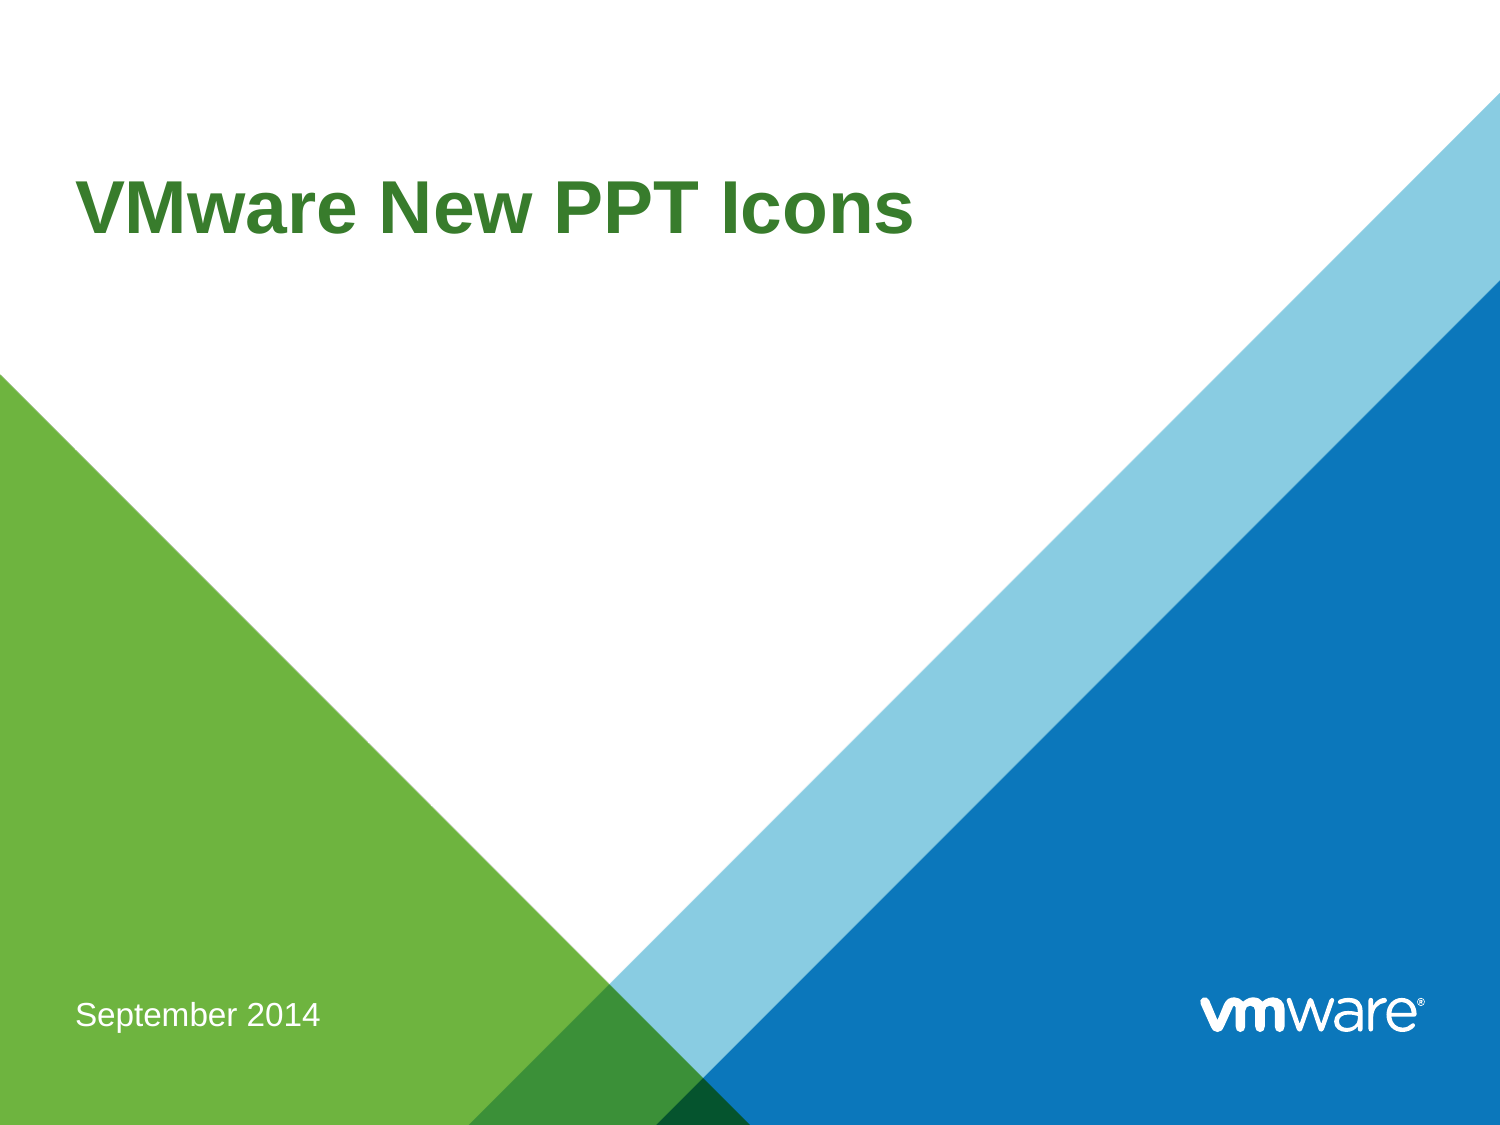

# VMware New PPT Icons
September 2014